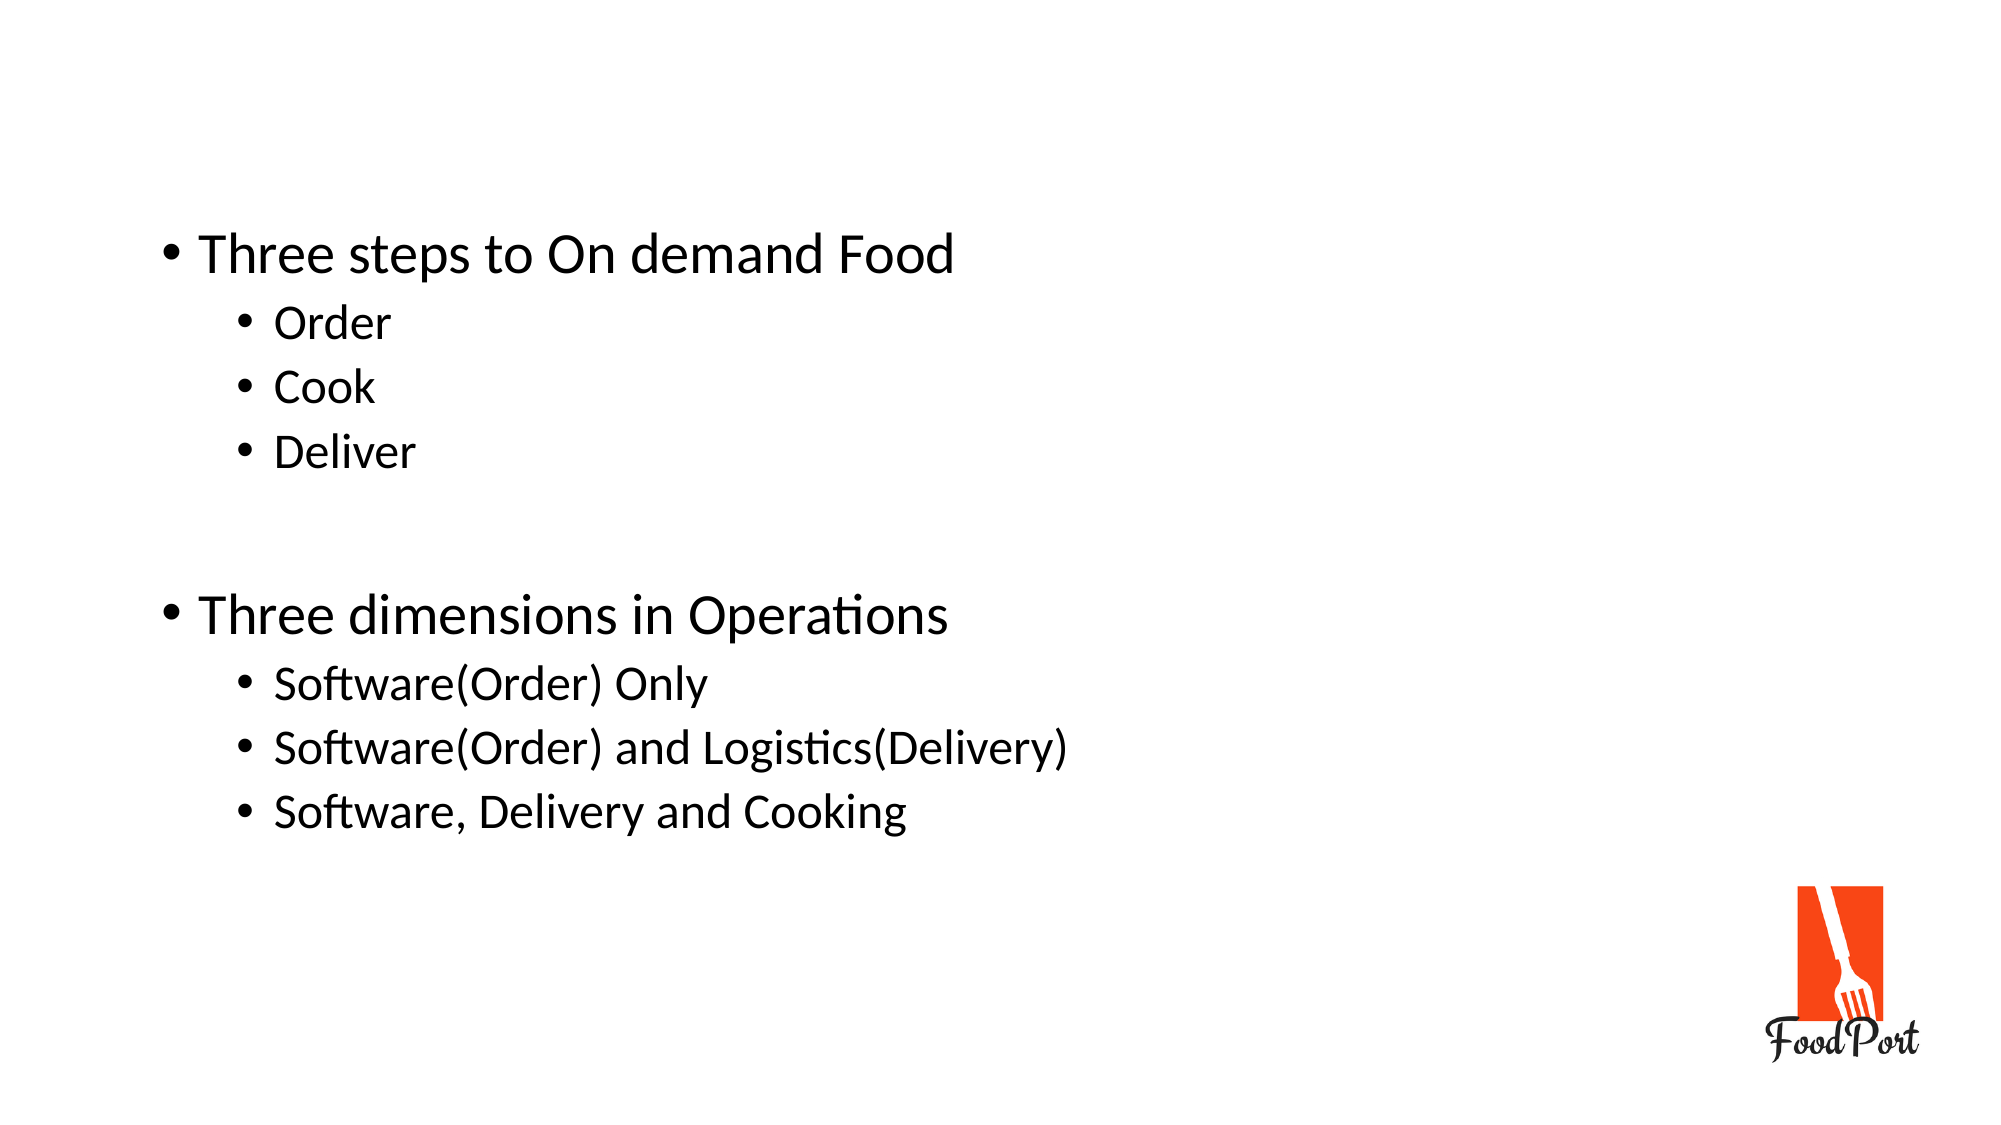

Three steps to On demand Food
Order
Cook
Deliver

Three dimensions in Operations
Software(Order) Only
Software(Order) and Logistics(Delivery)
Software, Delivery and Cooking